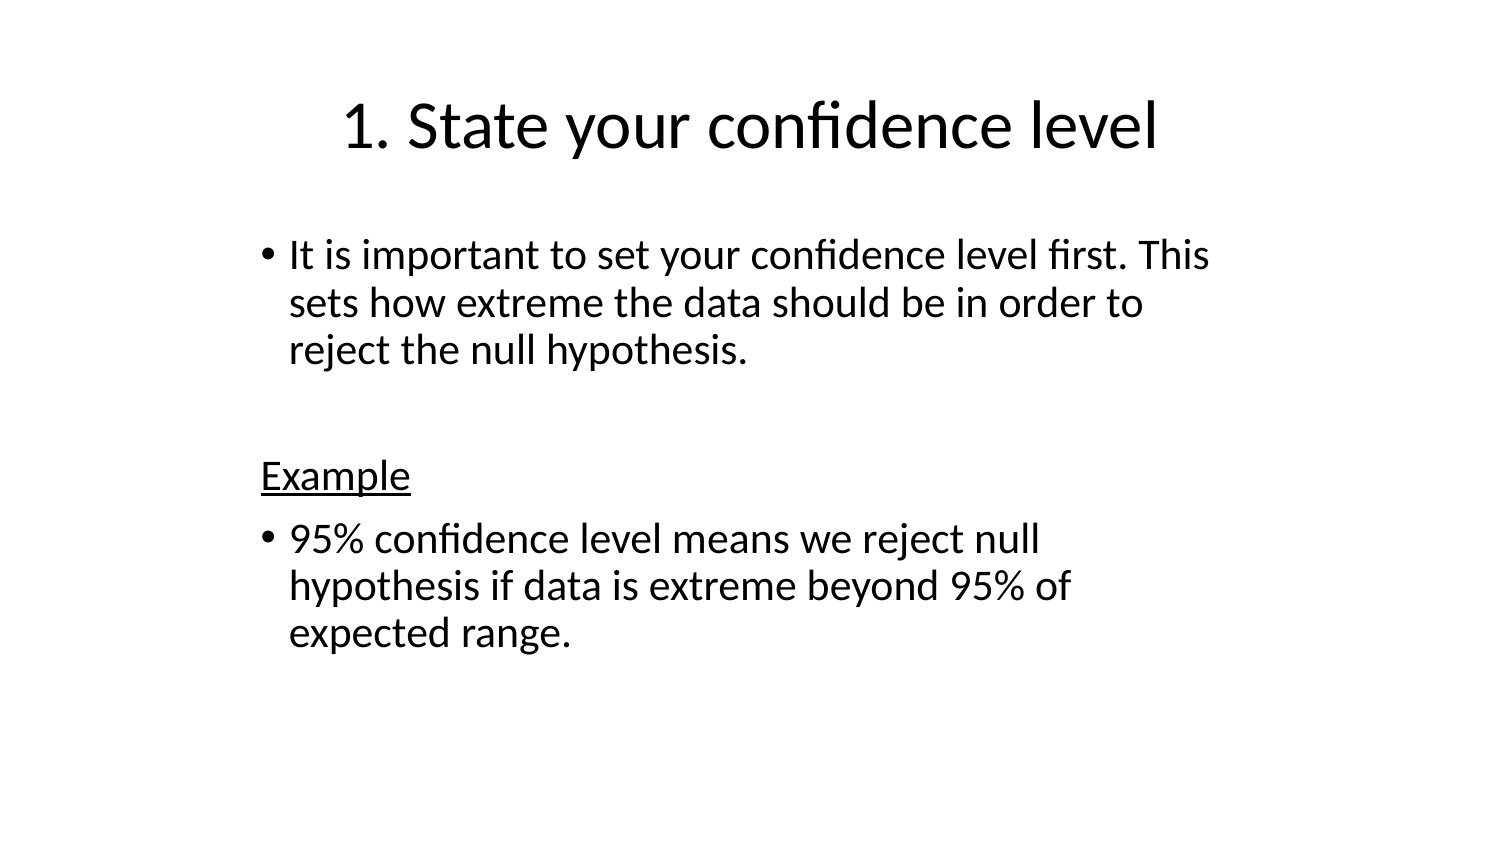

# 1. State your confidence level
It is important to set your confidence level first. This sets how extreme the data should be in order to reject the null hypothesis.

Example
95% confidence level means we reject null hypothesis if data is extreme beyond 95% of expected range.